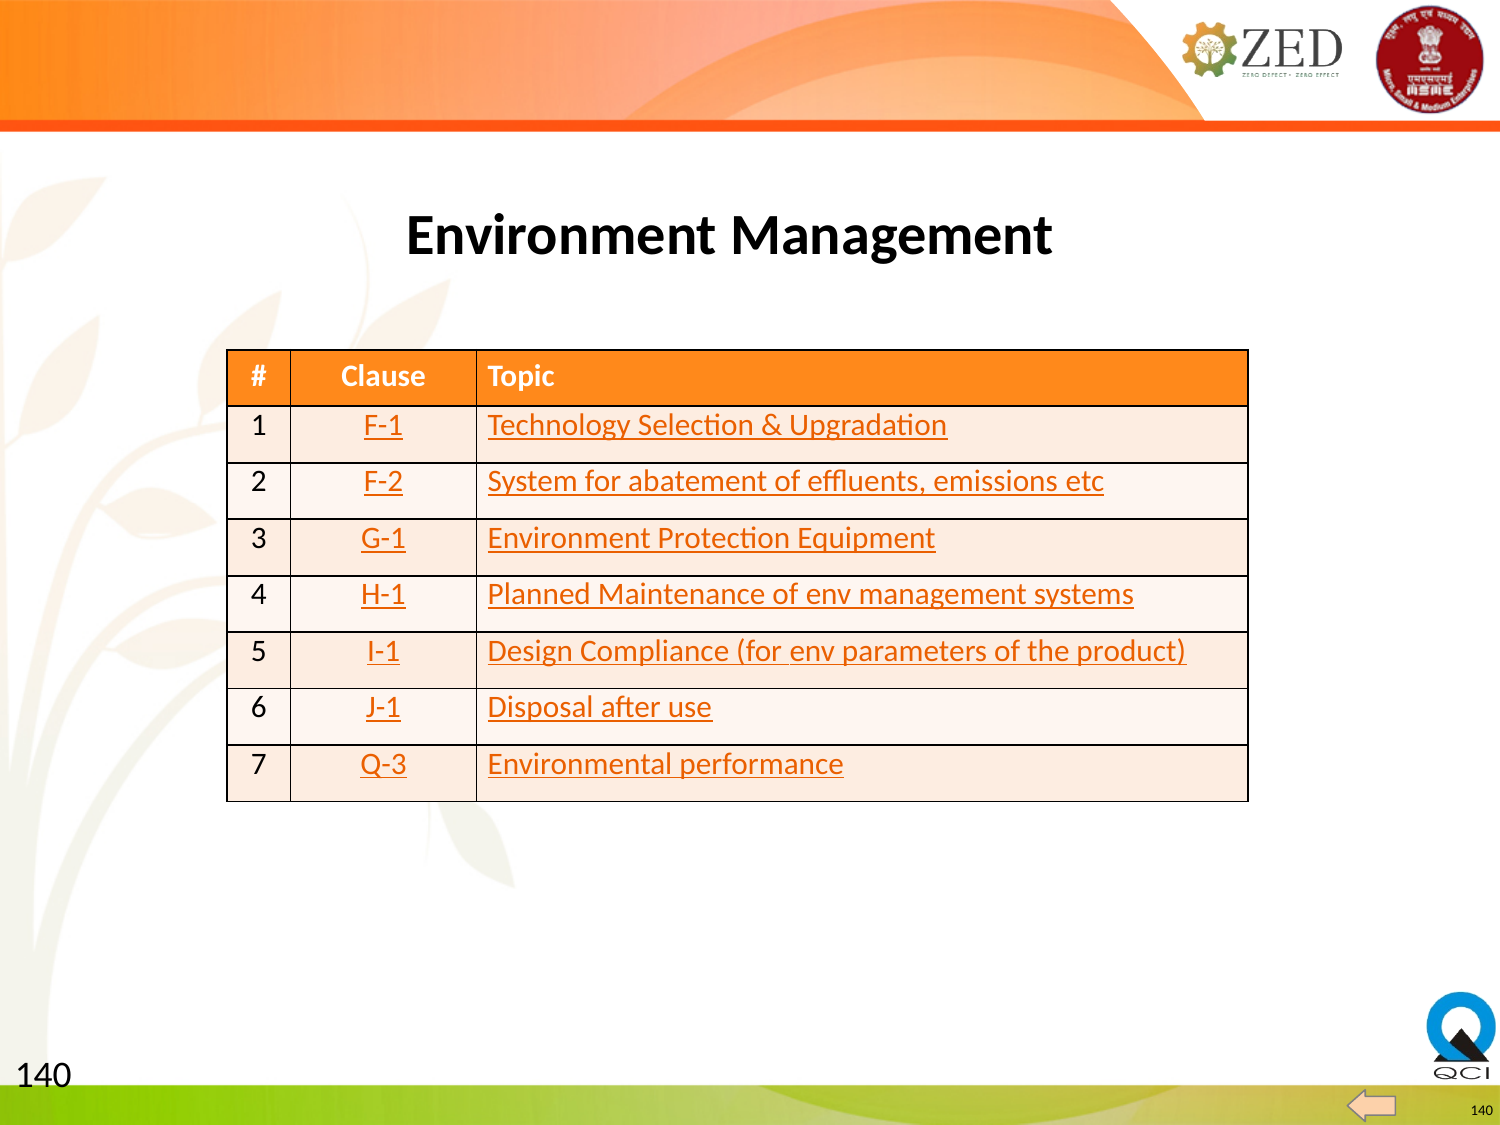

# Environment Management
| # | Clause | Topic |
| --- | --- | --- |
| 1 | F-1 | Technology Selection & Upgradation |
| 2 | F-2 | System for abatement of effluents, emissions etc |
| 3 | G-1 | Environment Protection Equipment |
| 4 | H-1 | Planned Maintenance of env management systems |
| 5 | I-1 | Design Compliance (for env parameters of the product) |
| 6 | J-1 | Disposal after use |
| 7 | Q-3 | Environmental performance |
140